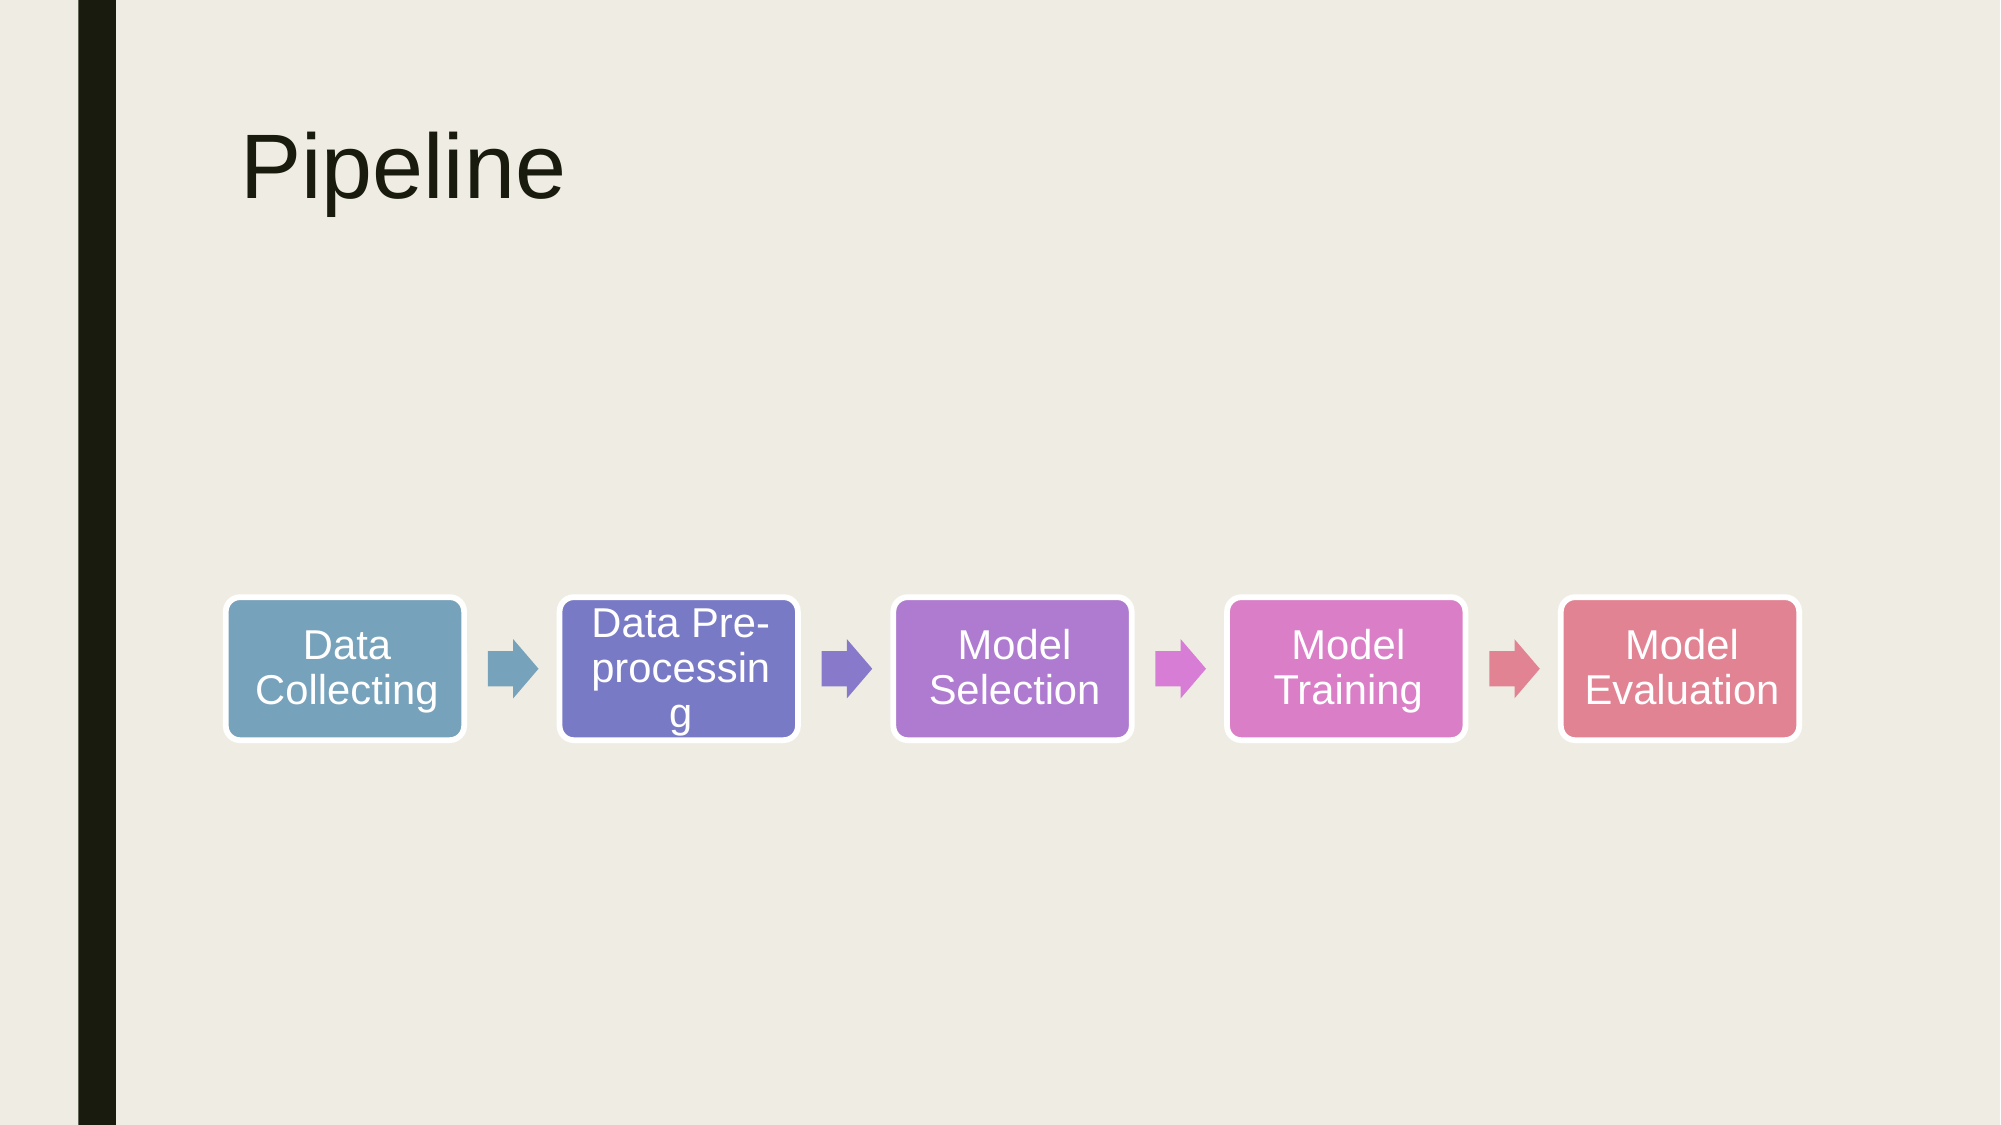

# Pipeline
Data Collecting

Data Pre-processing

Model Selection

Model Training

Model Evaluation